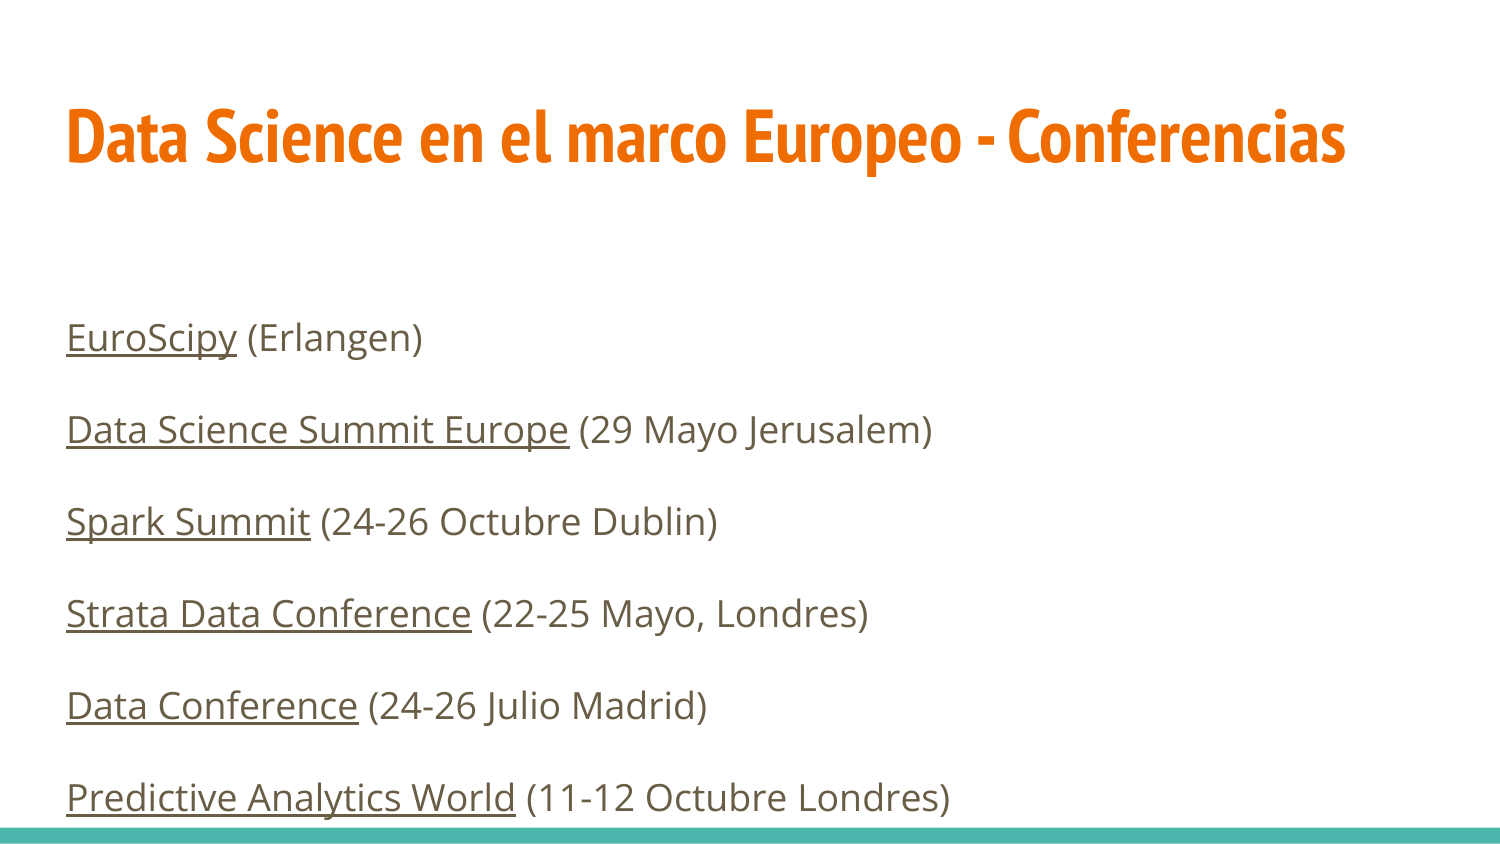

# Data Science en el marco Europeo - Conferencias

EuroScipy (Erlangen)
Data Science Summit Europe (29 Mayo Jerusalem)
Spark Summit (24-26 Octubre Dublin)
Strata Data Conference (22-25 Mayo, Londres)
Data Conference (24-26 Julio Madrid)
Predictive Analytics World (11-12 Octubre Londres)